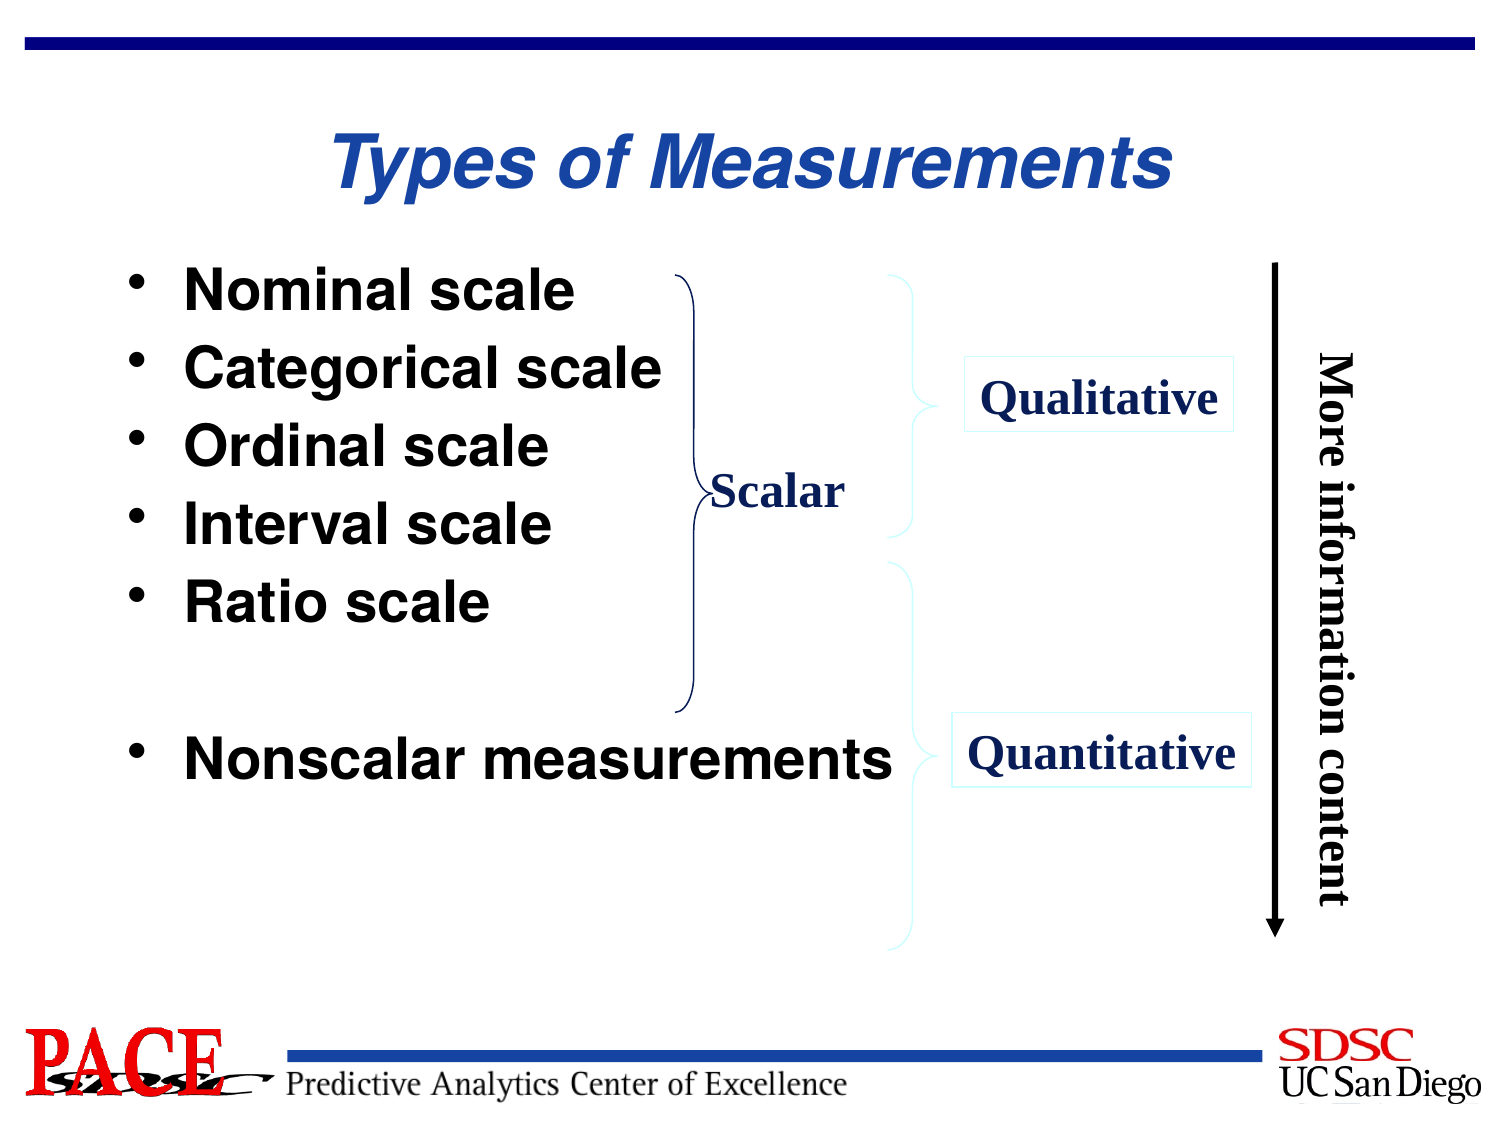

# Types of Measurements
Nominal scale
Categorical scale
Ordinal scale
Interval scale
Ratio scale

Nonscalar measurements

More information content

Qualitative

Quantitative

Scalar